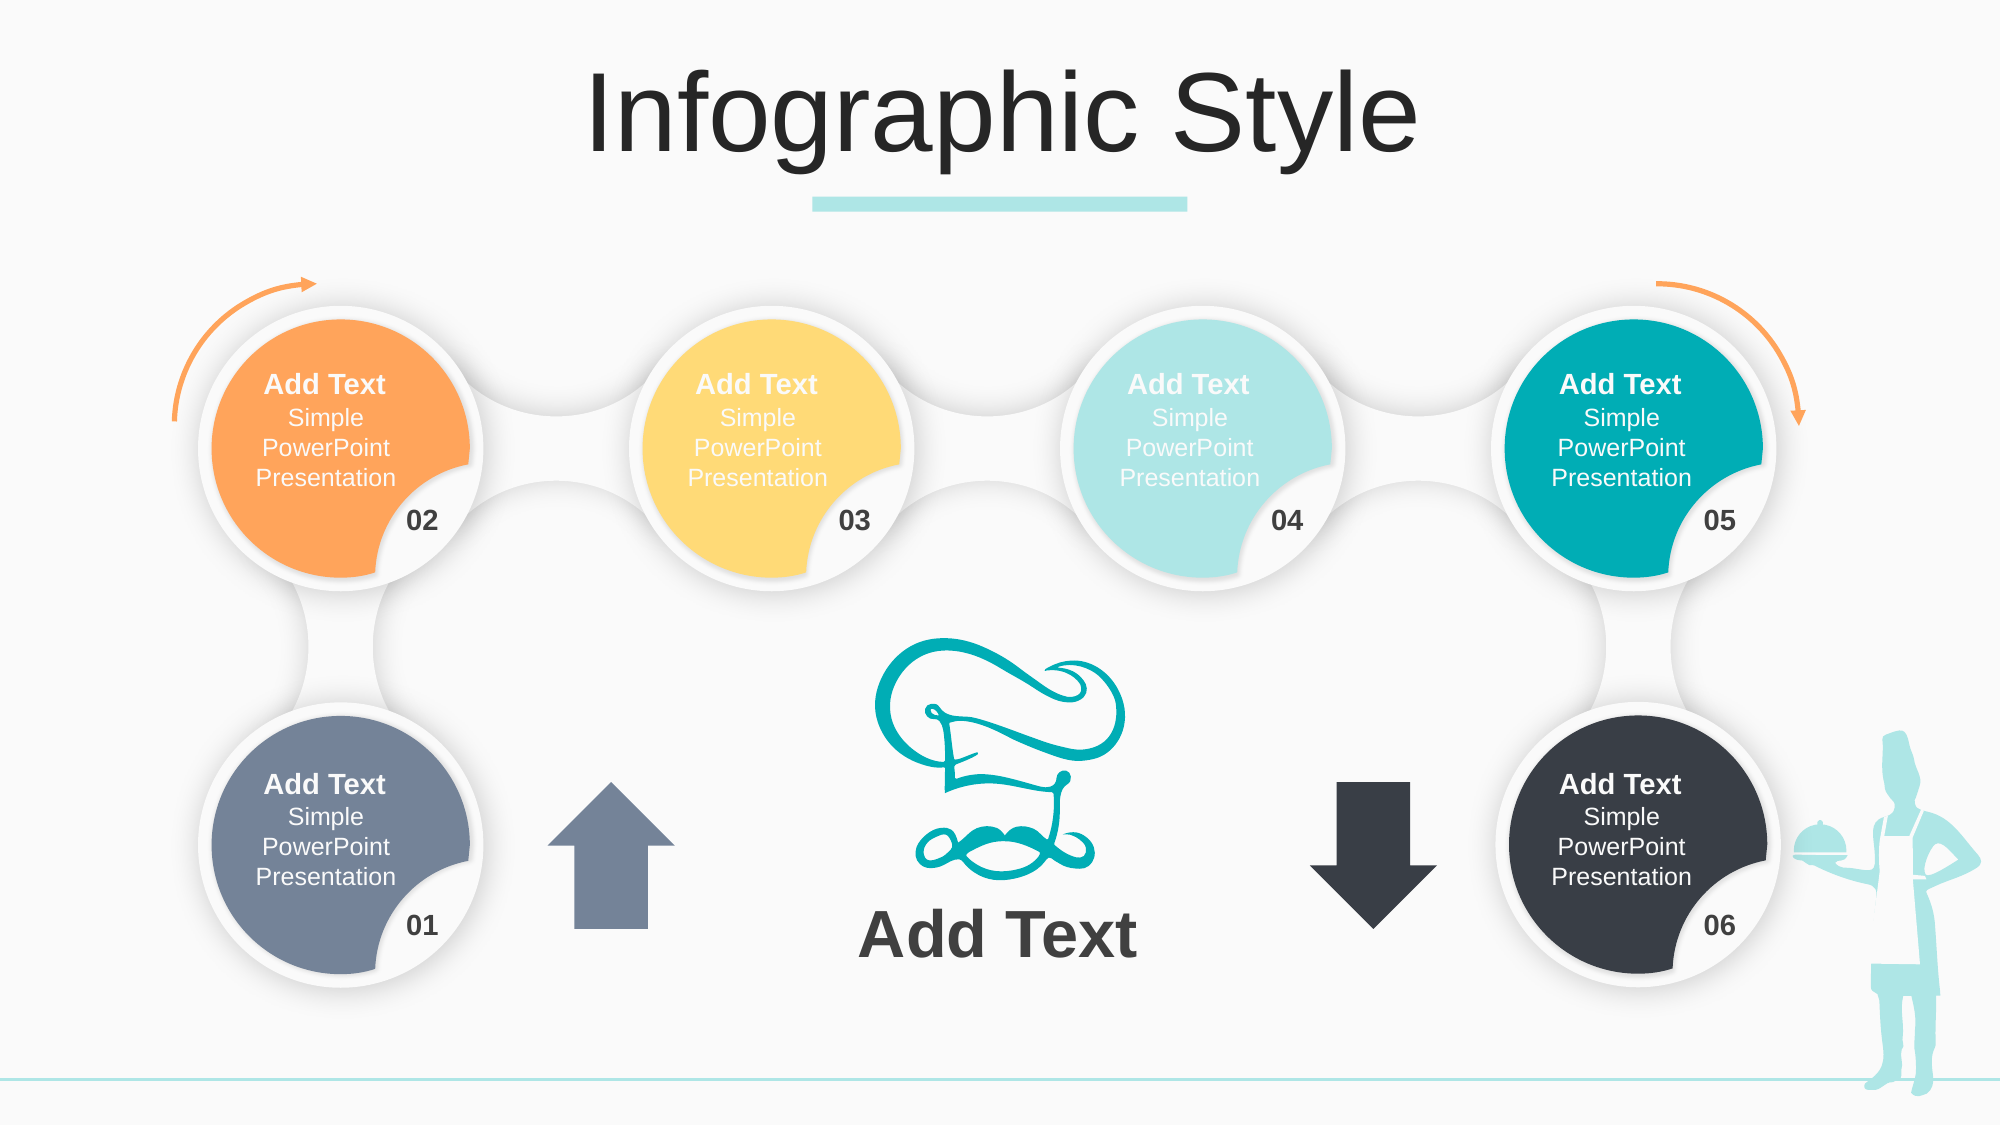

Infographic Style

Add Text
Simple PowerPoint Presentation
Add Text
Simple PowerPoint Presentation
Add Text
Simple PowerPoint Presentation
Add Text
Simple PowerPoint Presentation
02
03
04
05

Add Text
Simple PowerPoint Presentation
Add Text
Simple PowerPoint Presentation

Add Text
01
06